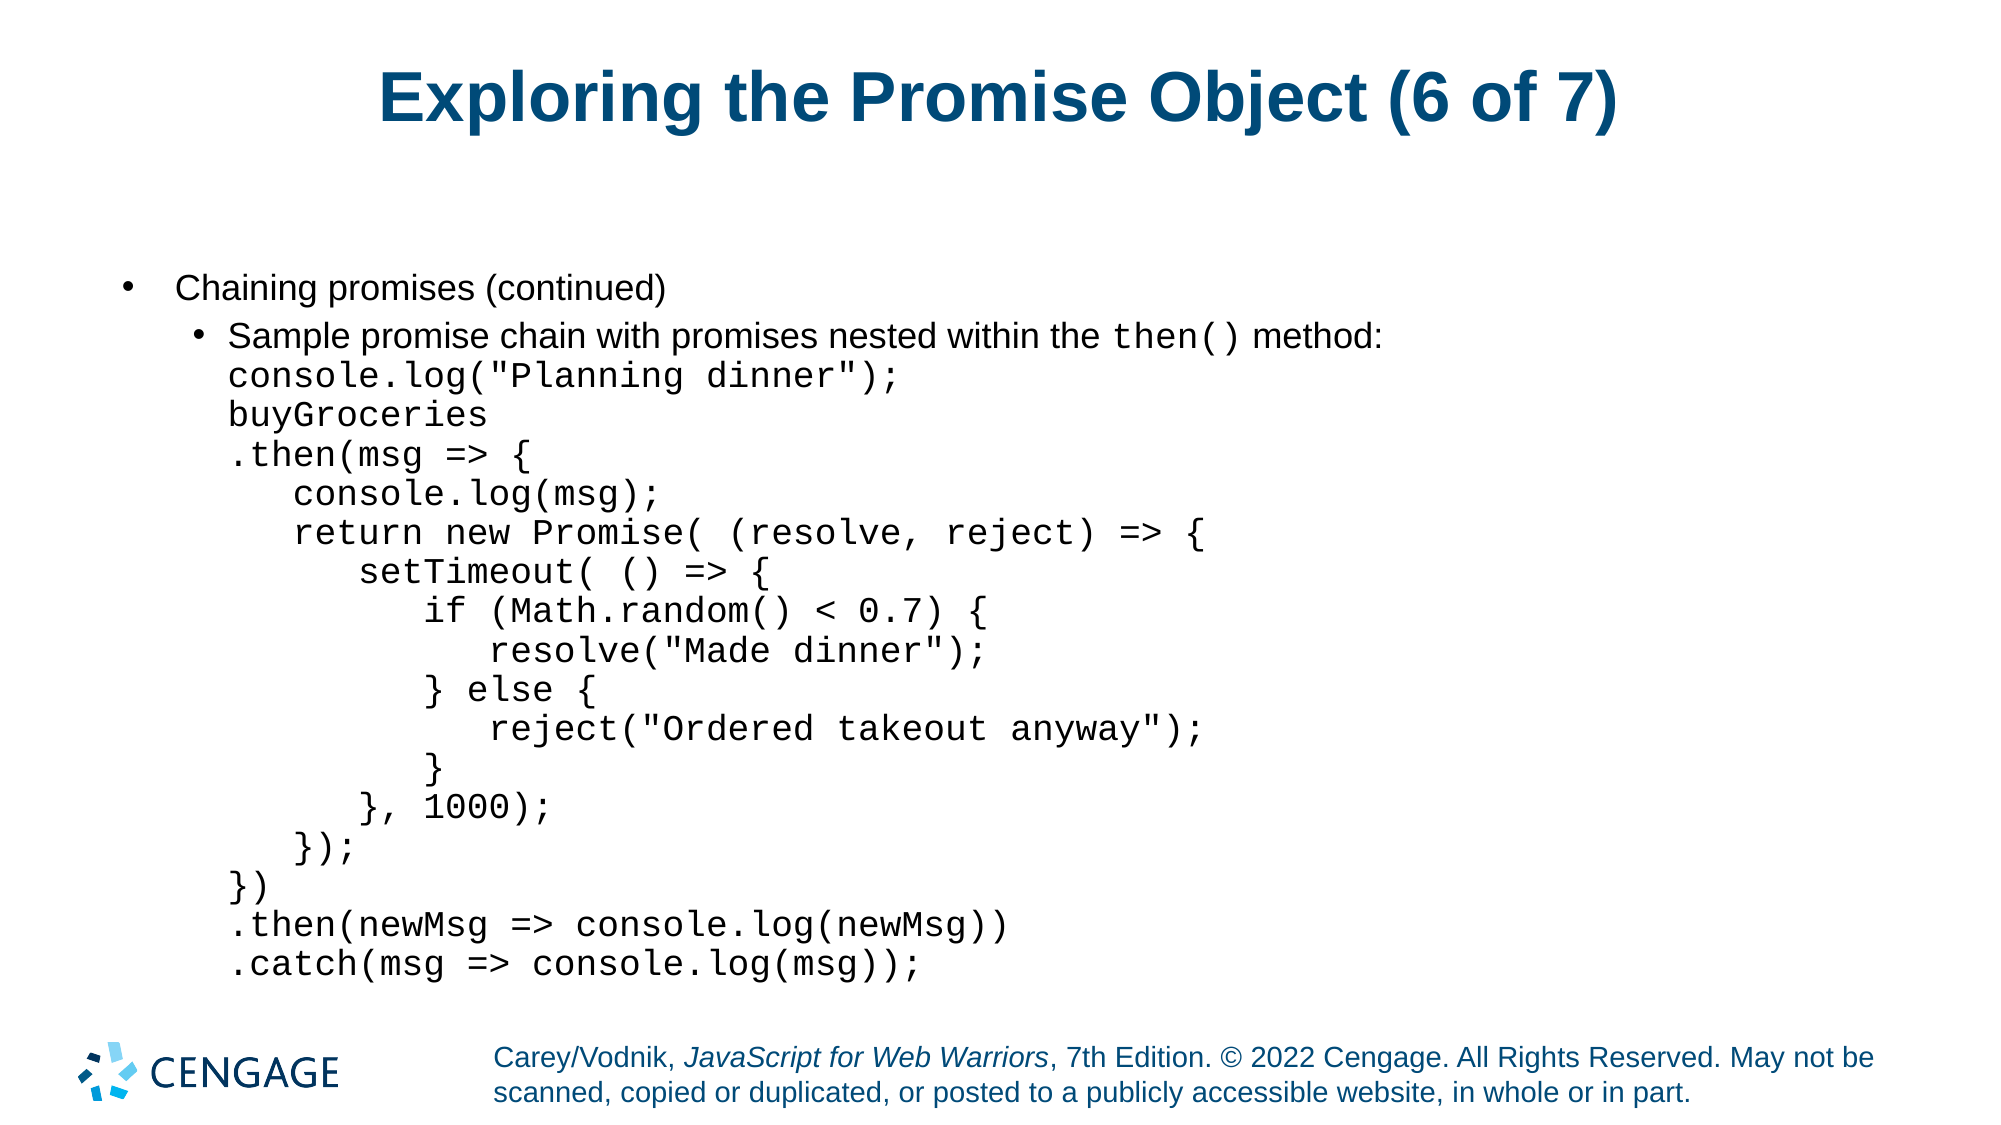

# Exploring the Promise Object (6 of 7)
Chaining promises (continued)
Sample promise chain with promises nested within the then() method:
console.log("Planning dinner");
buyGroceries
.then(msg => {
   console.log(msg);
   return new Promise( (resolve, reject) => {
      setTimeout( () => {
         if (Math.random() < 0.7) {
            resolve("Made dinner");
         } else {
            reject("Ordered takeout anyway");
         }
      }, 1000);
   });
})
.then(newMsg => console.log(newMsg))
.catch(msg => console.log(msg));